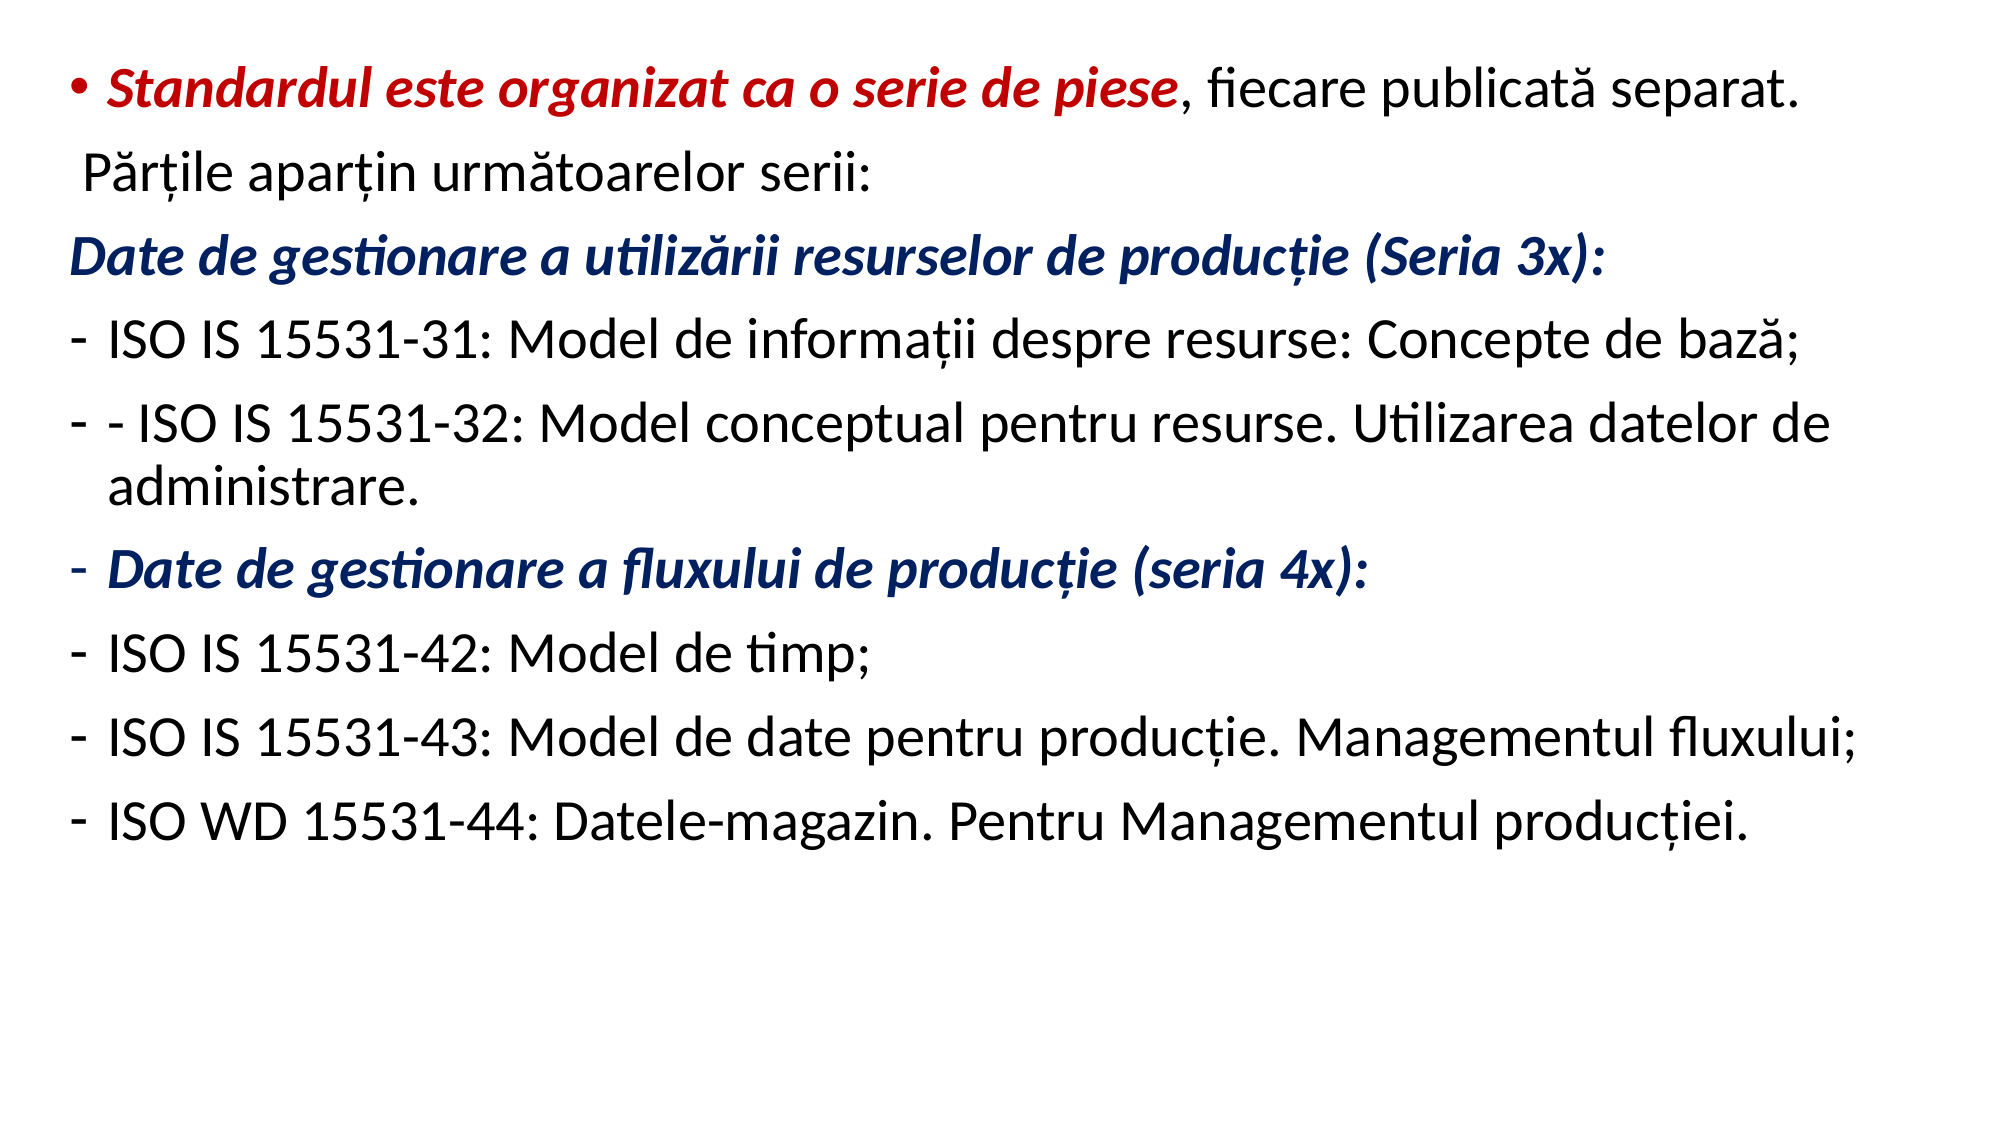

Standardul este organizat ca o serie de piese, fiecare publicată separat.
 Părţile aparţin următoarelor serii:
Date de gestionare a utilizării resurselor de producţie (Seria 3x):
ISO IS 15531-31: Model de informaţii despre resurse: Concepte de bază;
- ISO IS 15531-32: Model conceptual pentru resurse. Utilizarea datelor de administrare.
Date de gestionare a fluxului de producţie (seria 4x):
ISO IS 15531-42: Model de timp;
ISO IS 15531-43: Model de date pentru producţie. Managementul fluxului;
ISO WD 15531-44: Datele-magazin. Pentru Managementul producţiei.